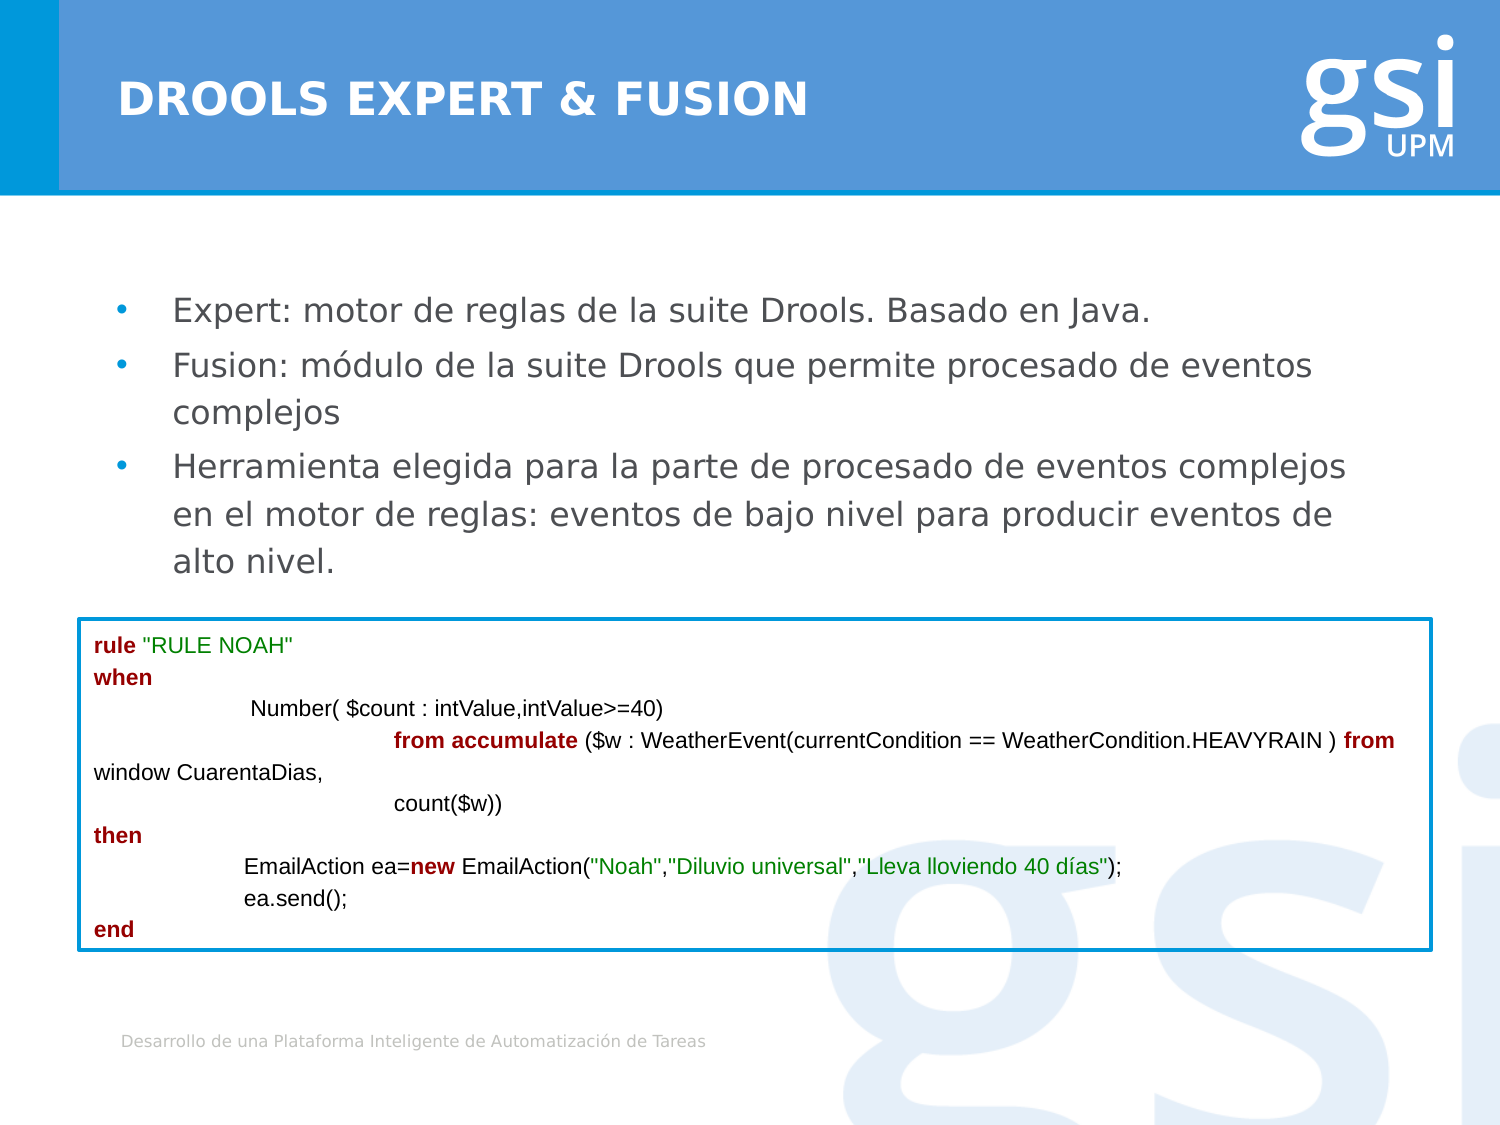

# DROOLS EXPERT & FUSION
Expert: motor de reglas de la suite Drools. Basado en Java.
Fusion: módulo de la suite Drools que permite procesado de eventos complejos
Herramienta elegida para la parte de procesado de eventos complejos en el motor de reglas: eventos de bajo nivel para producir eventos de alto nivel.

rule "RULE NOAH"
when
	 Number( $count : intValue,intValue>=40)
		from accumulate ($w : WeatherEvent(currentCondition == WeatherCondition.HEAVYRAIN ) from window CuarentaDias,
		count($w))
then
	EmailAction ea=new EmailAction("Noah","Diluvio universal","Lleva lloviendo 40 días");
	ea.send();
end